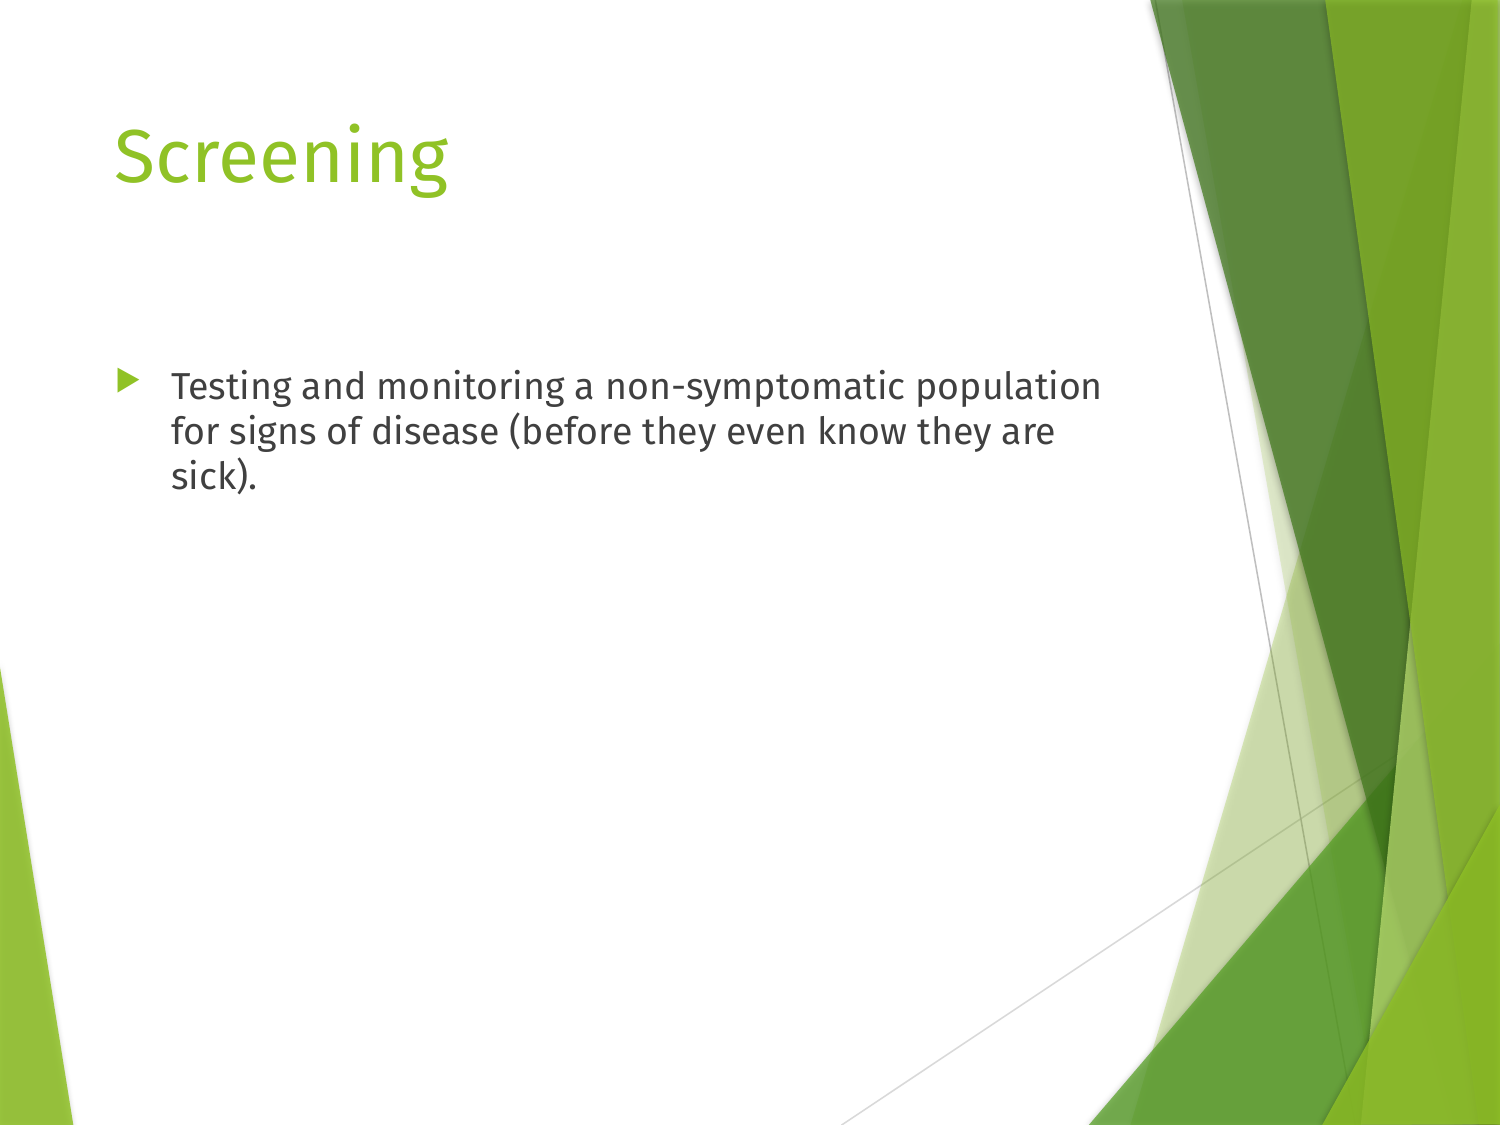

# Screening
Testing and monitoring a non-symptomatic population for signs of disease (before they even know they are sick).